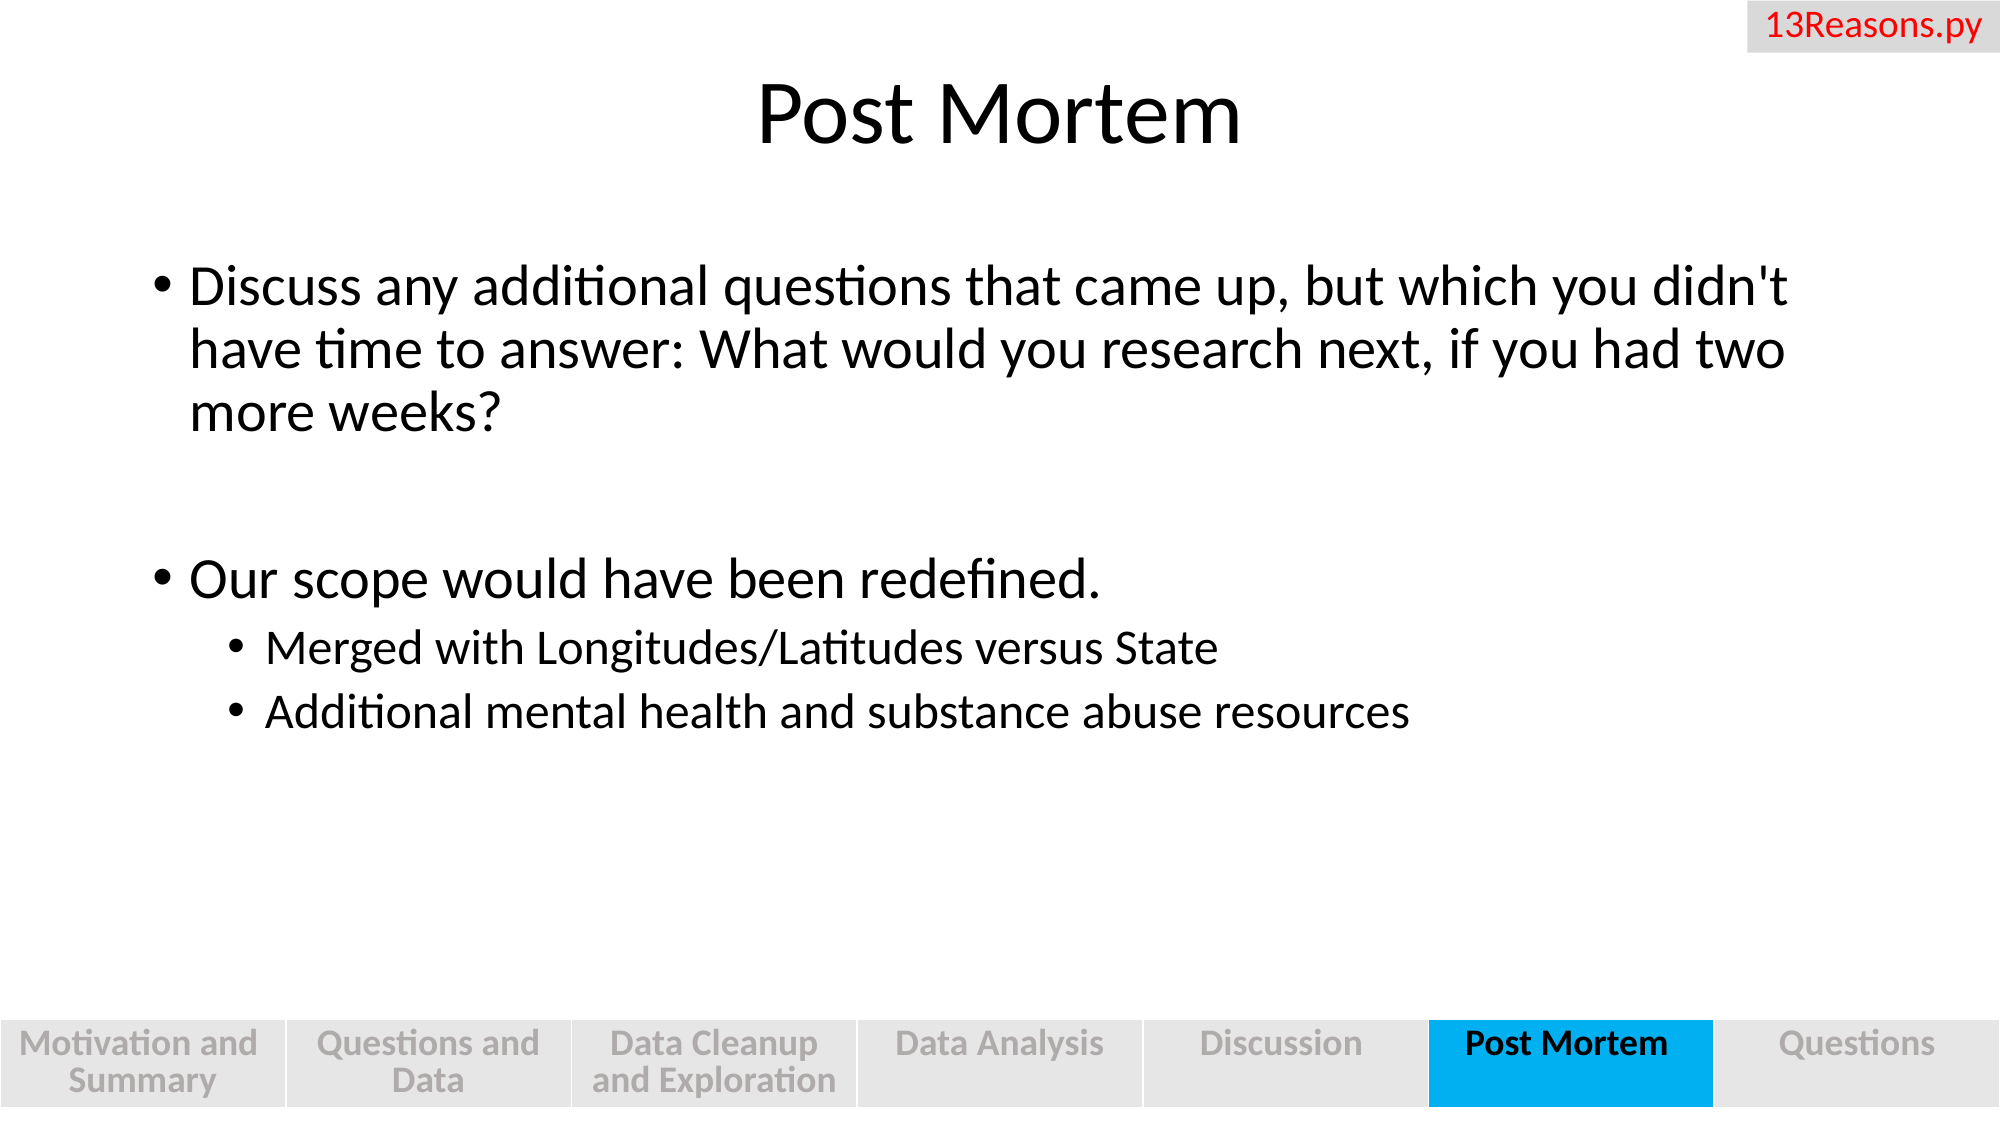

13Reasons.py
# Post Mortem

Discuss any additional questions that came up, but which you didn't have time to answer: What would you research next, if you had two more weeks?

Our scope would have been redefined.
Merged with Longitudes/Latitudes versus State
Additional mental health and substance abuse resources

| Motivation and Summary | Questions and Data | Data Cleanup and Exploration | Data Analysis | Discussion | Post Mortem | Questions |
| --- | --- | --- | --- | --- | --- | --- |